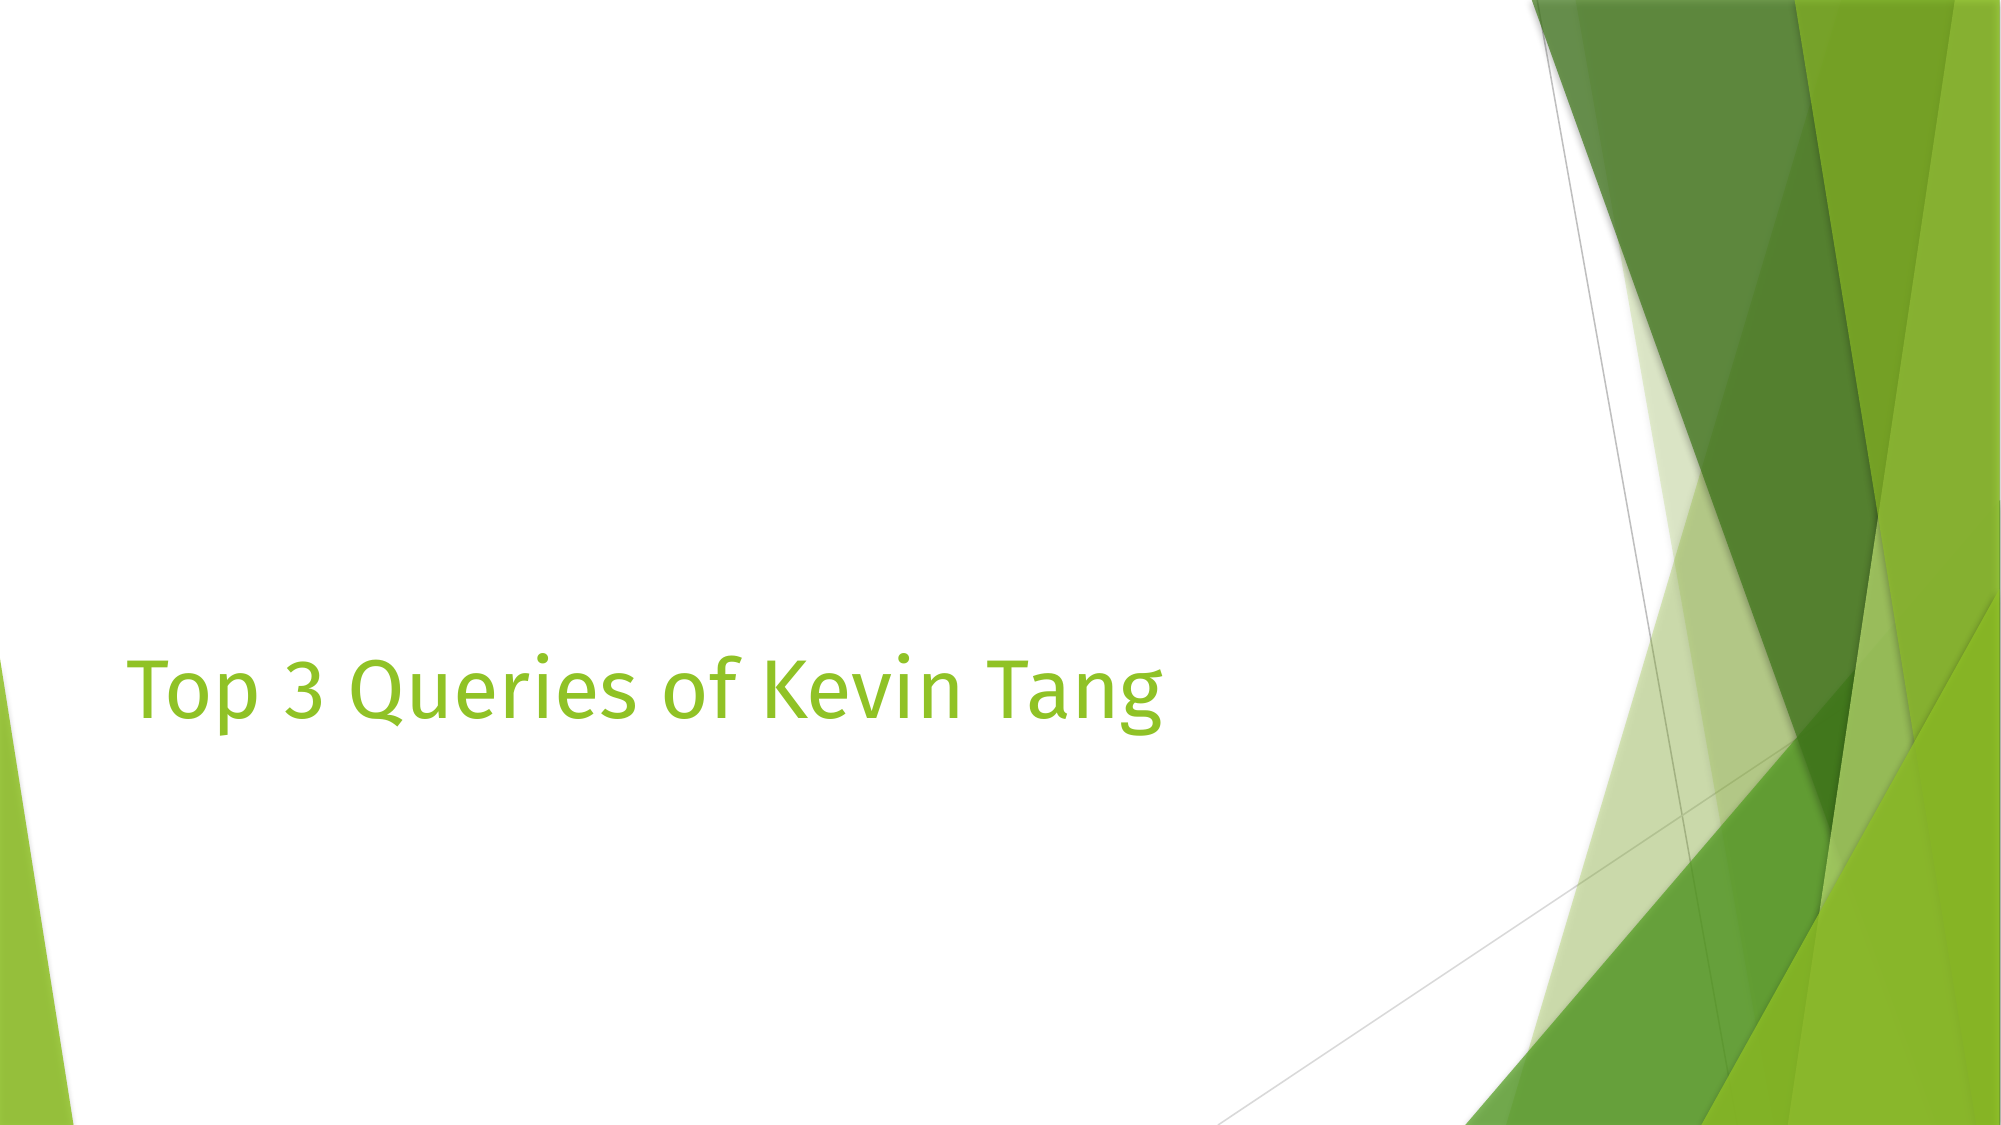

# Top 3 Queries of Kevin Tang